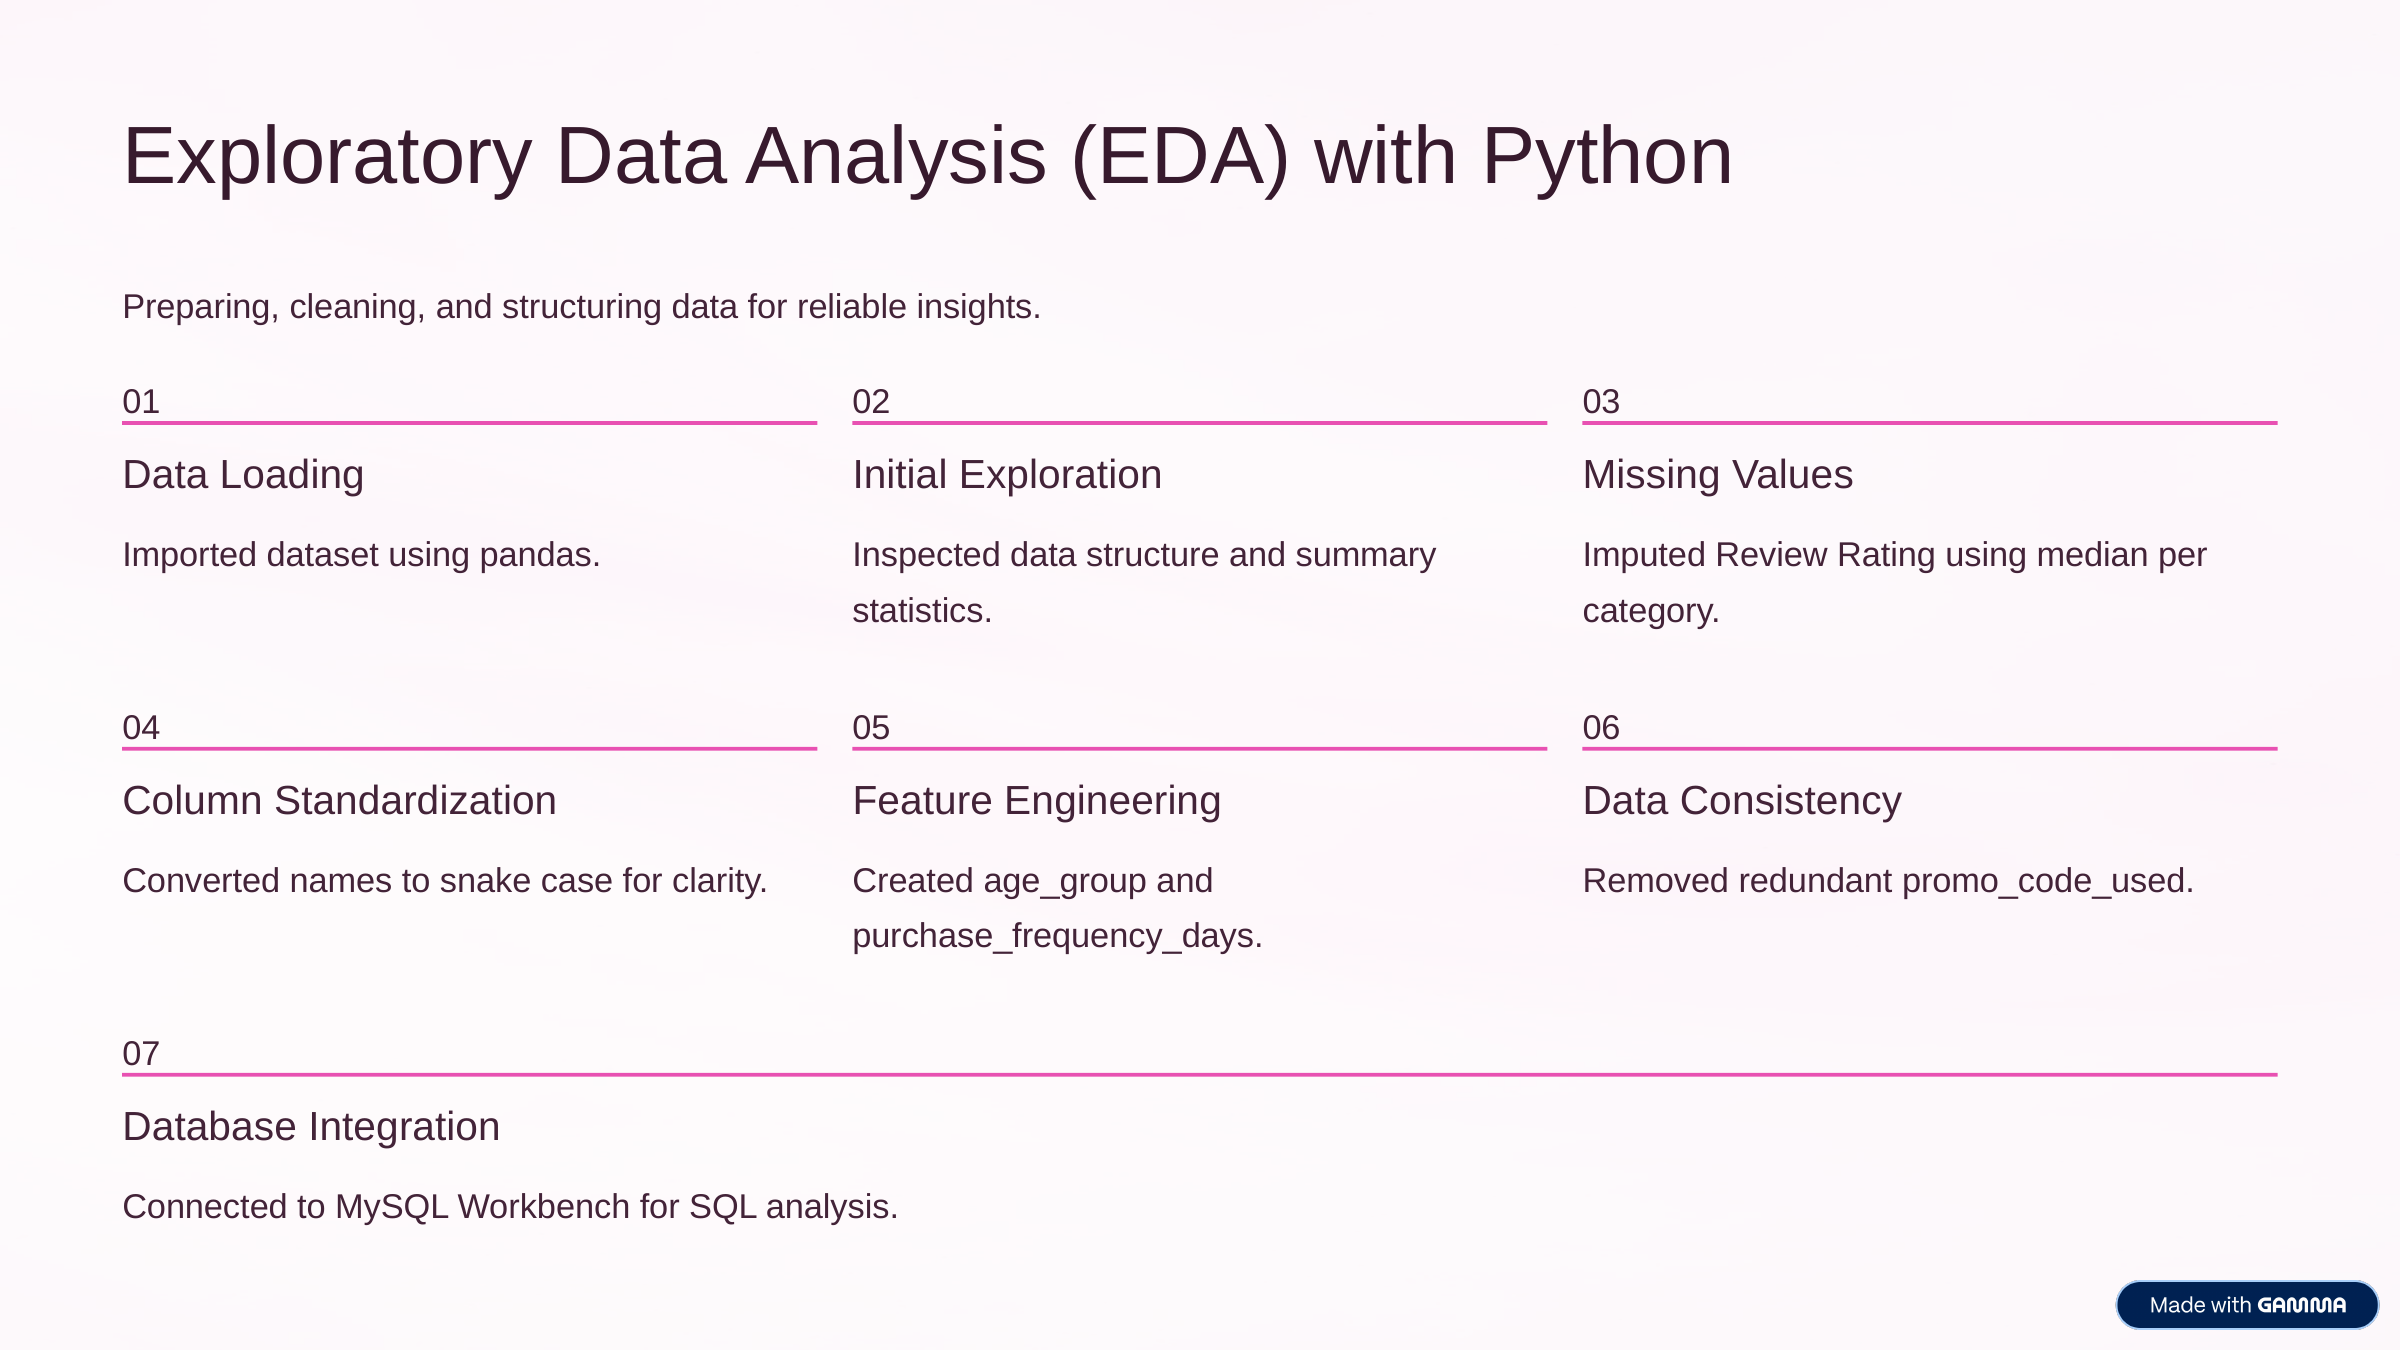

Exploratory Data Analysis (EDA) with Python
Preparing, cleaning, and structuring data for reliable insights.
01
02
03

Data Loading
Initial Exploration
Missing Values
Imported dataset using pandas.
Inspected data structure and summary statistics.
Imputed Review Rating using median per category.
04
05
06

Column Standardization
Feature Engineering
Data Consistency
Converted names to snake case for clarity.
Created age_group and purchase_frequency_days.
Removed redundant promo_code_used.
07

Database Integration
Connected to MySQL Workbench for SQL analysis.